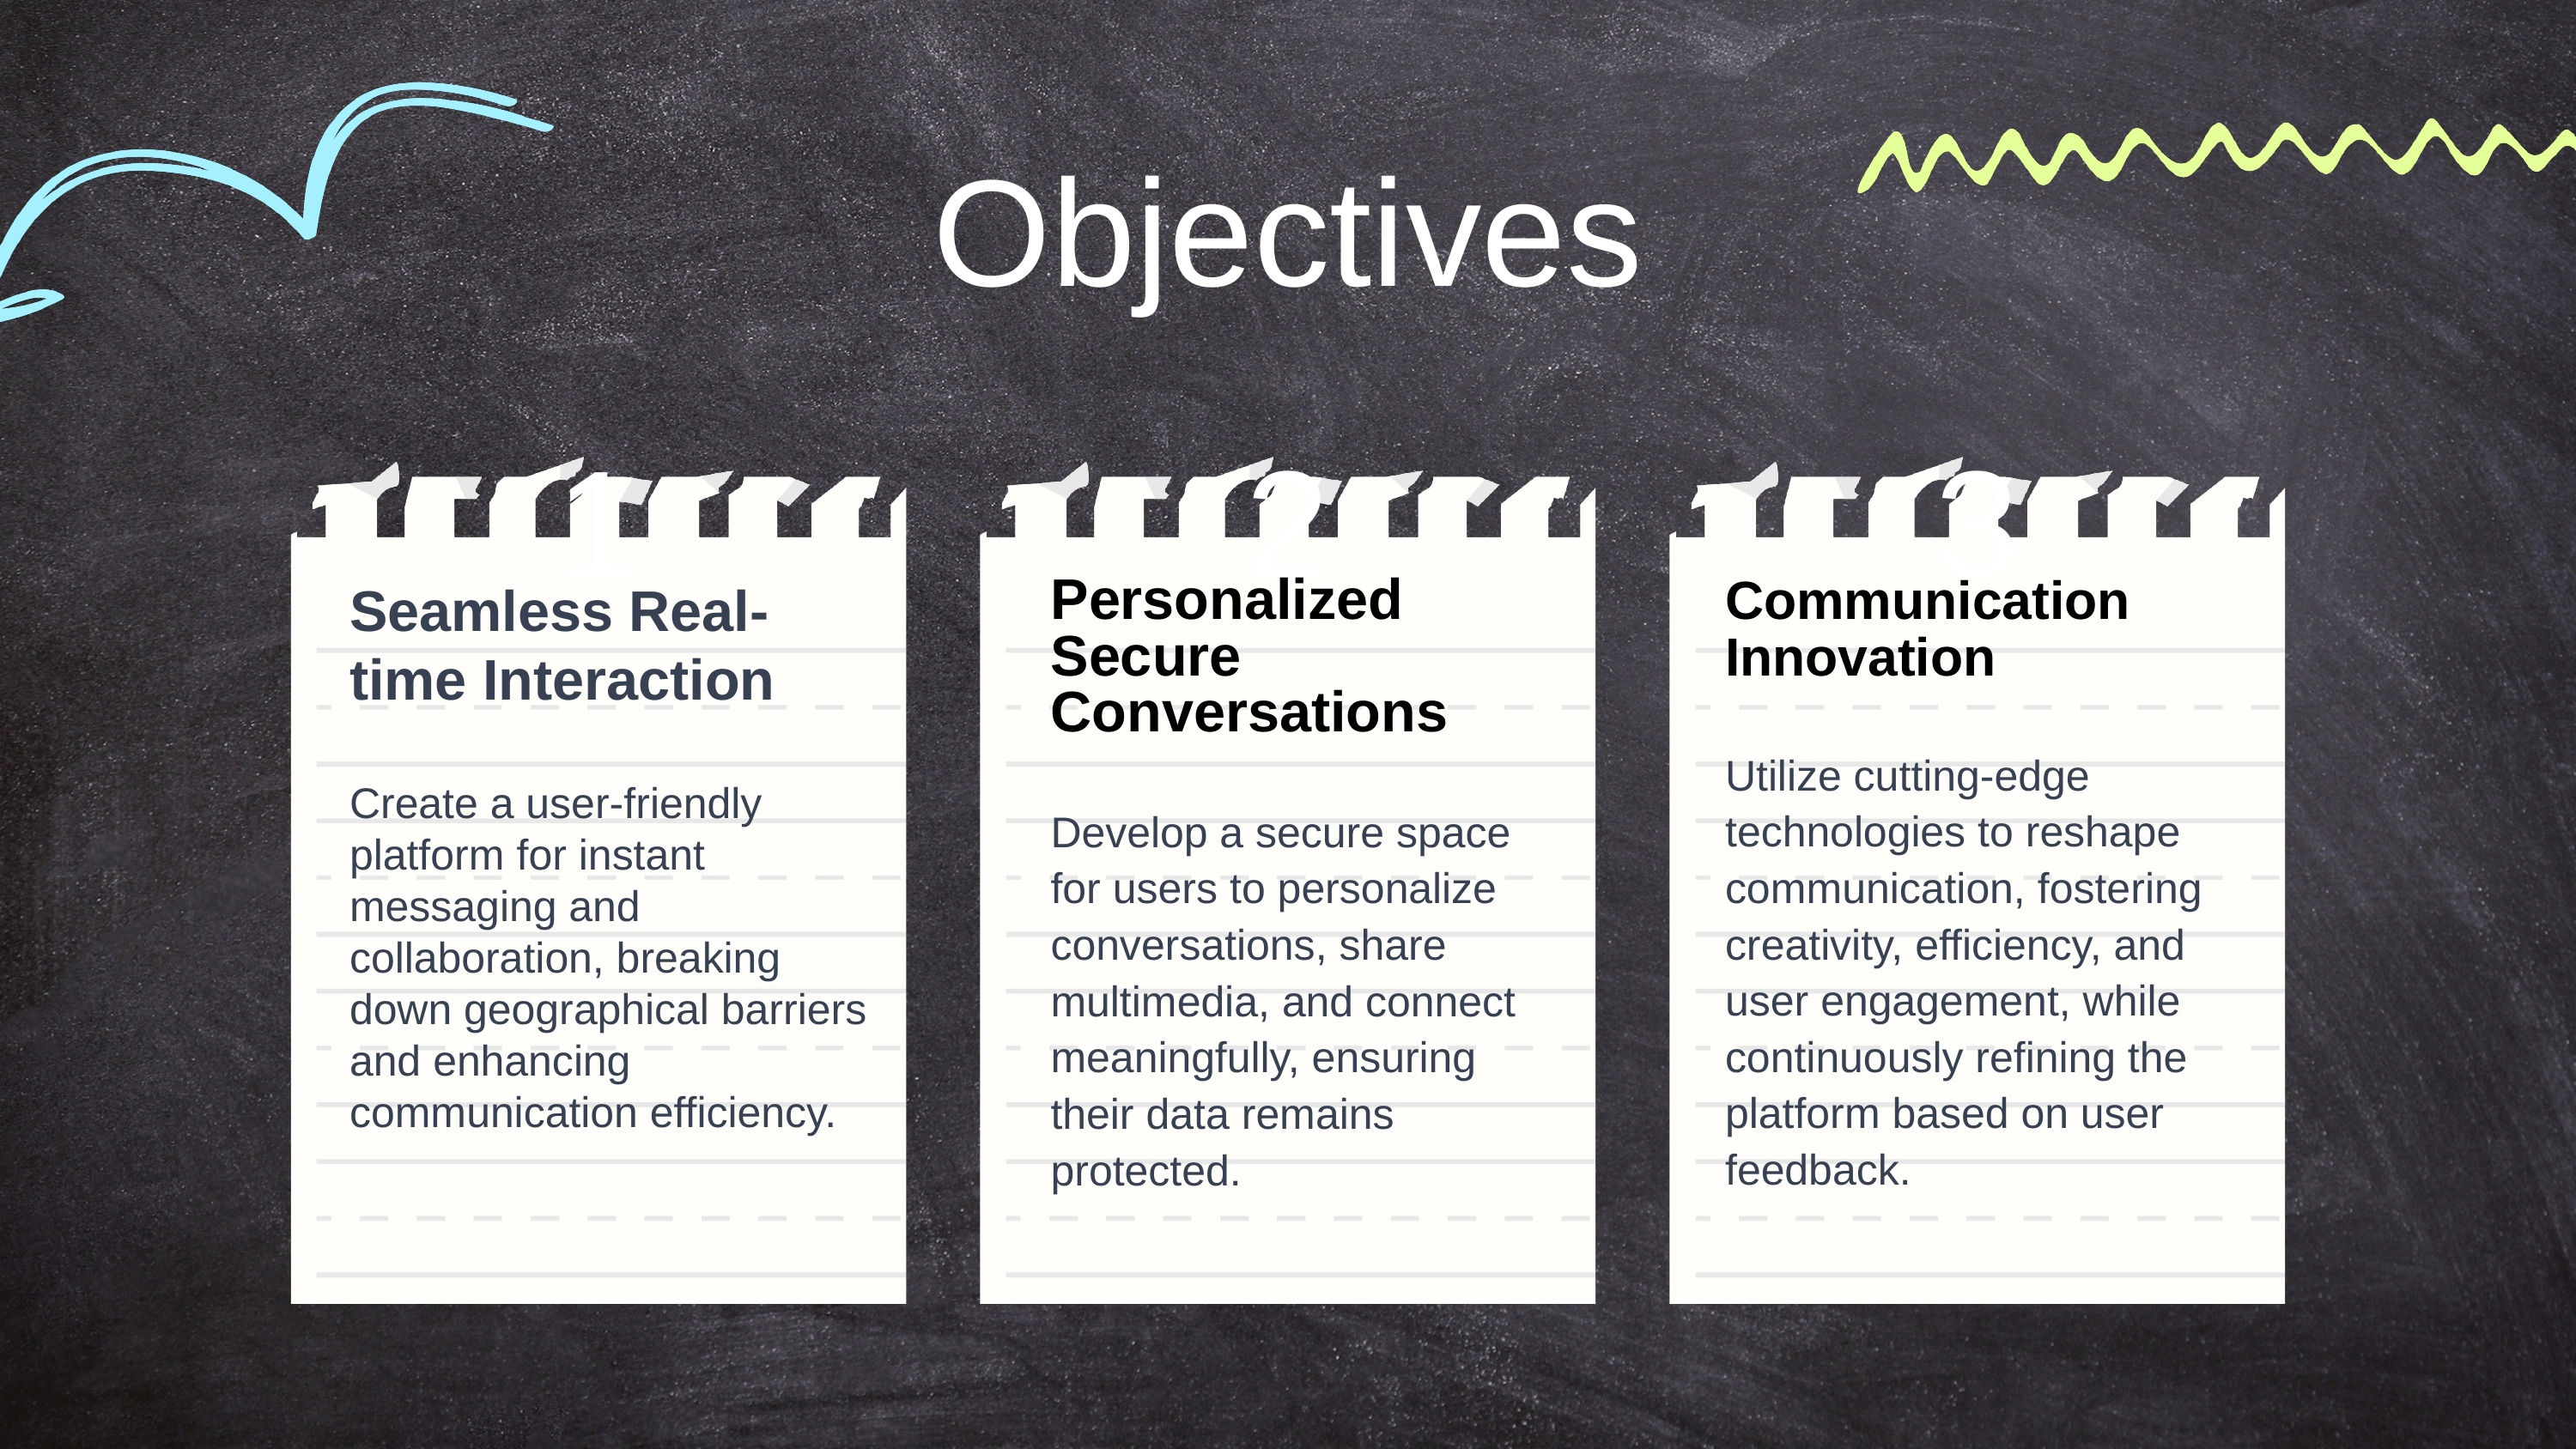

Objectives

1
2
3
Communication Innovation

Utilize cutting-edge technologies to reshape communication, fostering creativity, efficiency, and user engagement, while continuously refining the platform based on user feedback.
Seamless Real-time Interaction

Create a user-friendly platform for instant messaging and collaboration, breaking down geographical barriers and enhancing communication efficiency.

Personalized Secure Conversations

Develop a secure space for users to personalize conversations, share multimedia, and connect meaningfully, ensuring their data remains protected.